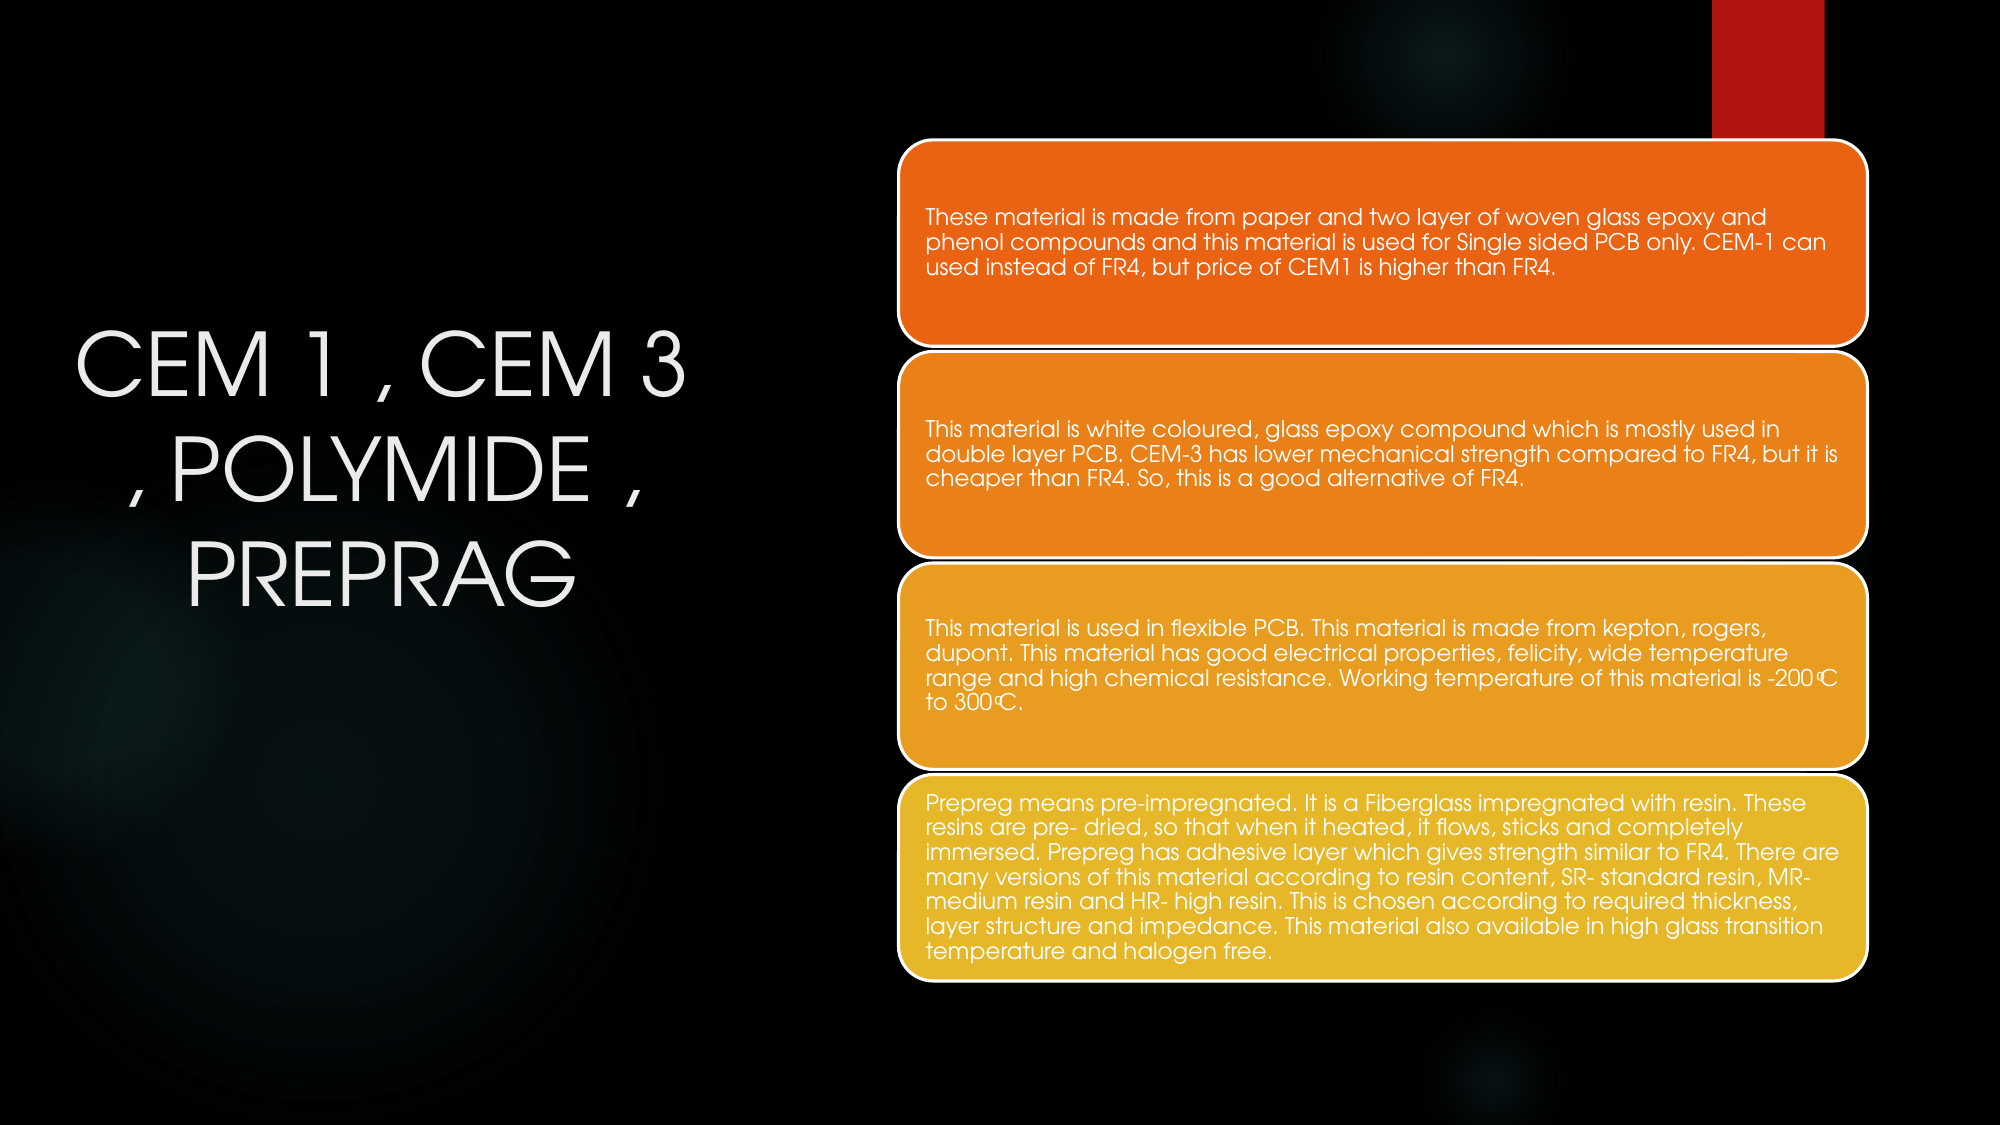

These material is made from paper and two layer of woven glass epoxy and phenol compounds and this material is used for Single sided PCB only. CEM-1 can used instead of FR4, but price of CEM1 is higher than FR4.
This material is white coloured, glass epoxy compound which is mostly used in double layer PCB. CEM-3 has lower mechanical strength compared to FR4, but it is cheaper than FR4. So, this is a good alternative of FR4.
This material is used in flexible PCB. This material is made from kepton, rogers, dupont. This material has good electrical properties, felicity, wide temperature range and high chemical resistance. Working temperature of this material is -200 ͦC to 300 ͦC.
Prepreg means pre-impregnated. It is a Fiberglass impregnated with resin. These resins are pre- dried, so that when it heated, it flows, sticks and completely immersed. Prepreg has adhesive layer which gives strength similar to FR4. There are many versions of this material according to resin content, SR- standard resin, MR- medium resin and HR- high resin. This is chosen according to required thickness, layer structure and impedance. This material also available in high glass transition temperature and halogen free.
# CEM 1 , CEM 3 , POLYMIDE , PREPRAG